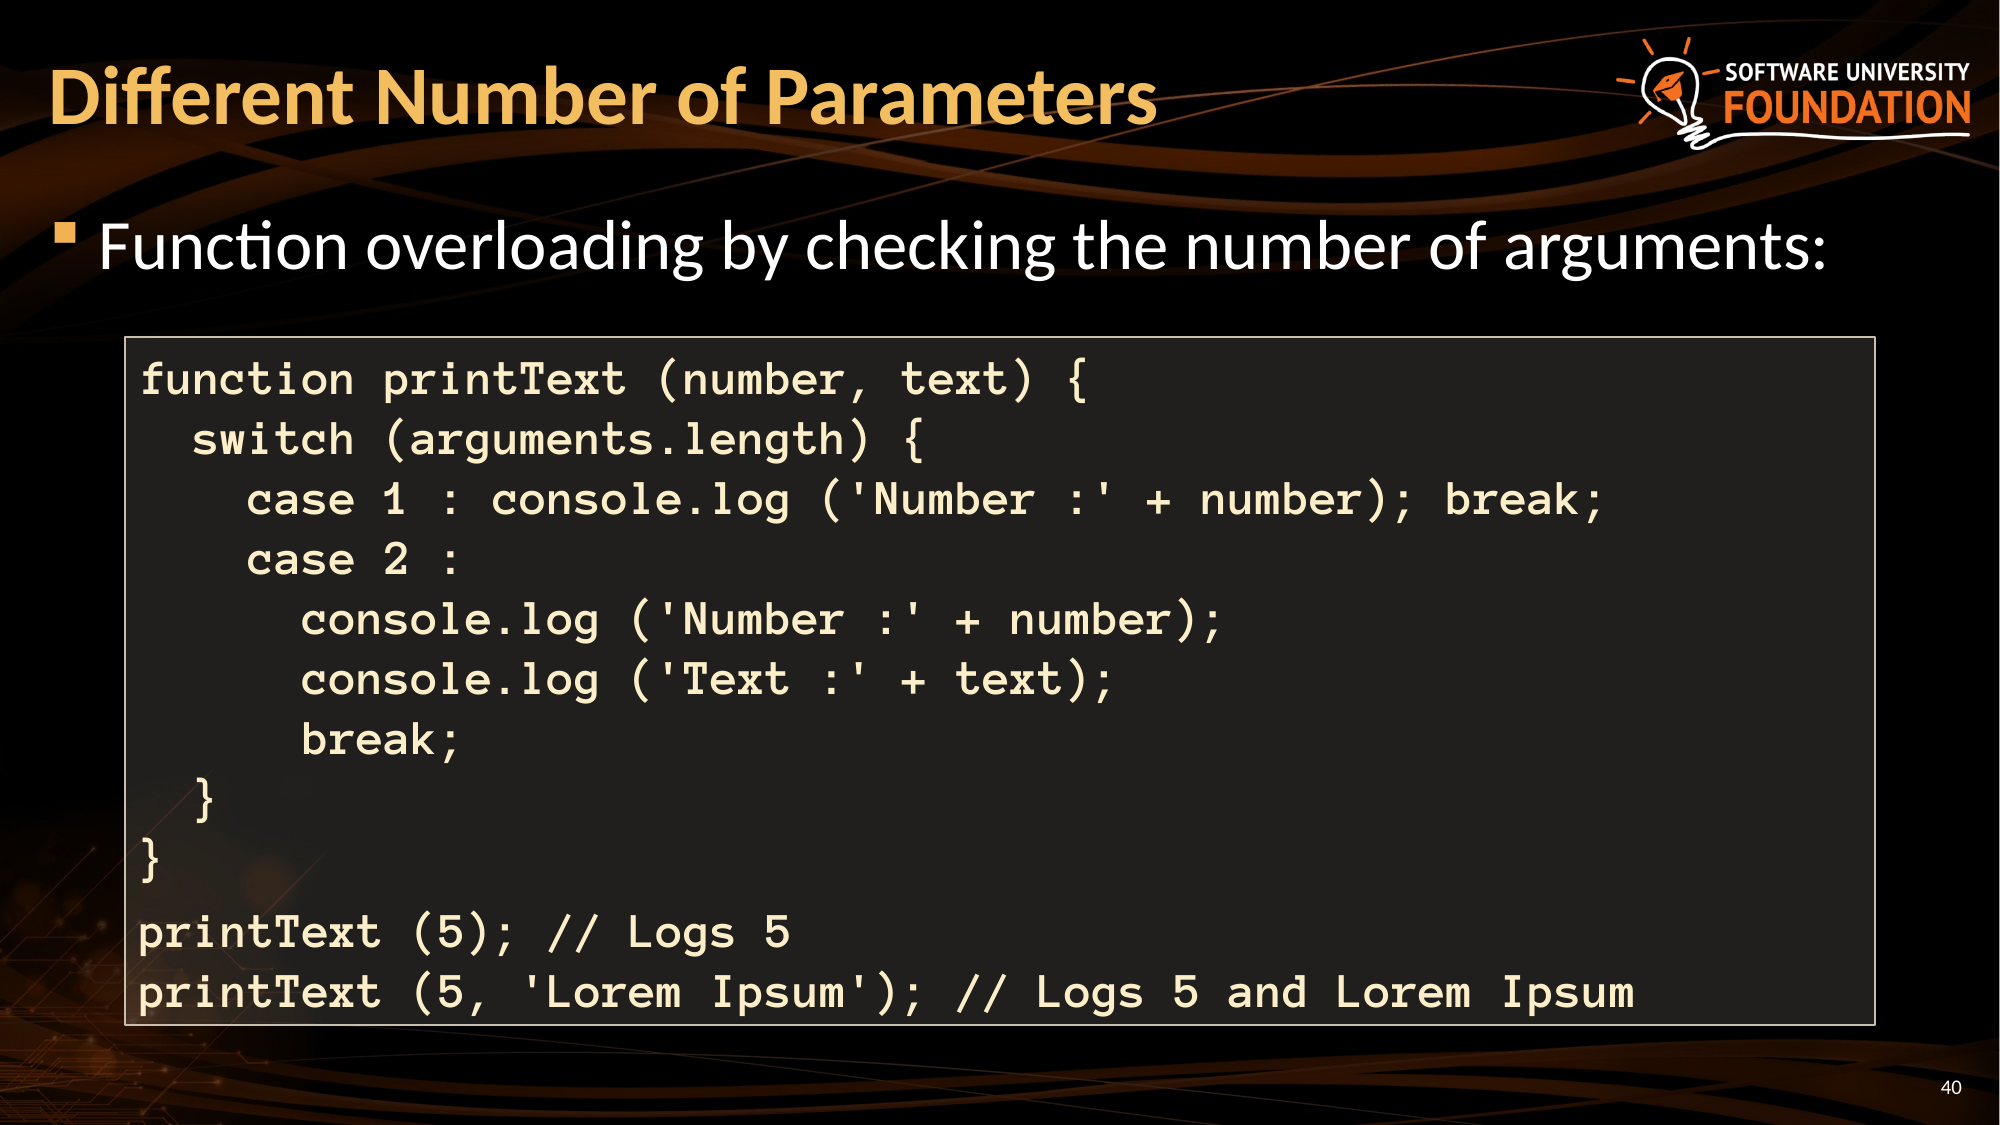

# Different Number of Parameters
Function overloading by checking the number of arguments:

function printText (number, text) {
  switch (arguments.length) {
    case 1 : console.log ('Number :' + number); break;
    case 2 :
      console.log ('Number :' + number);
      console.log ('Text :' + text);
      break;
  }
}
printText (5); // Logs 5
printText (5, 'Lorem Ipsum'); // Logs 5 and Lorem Ipsum
40